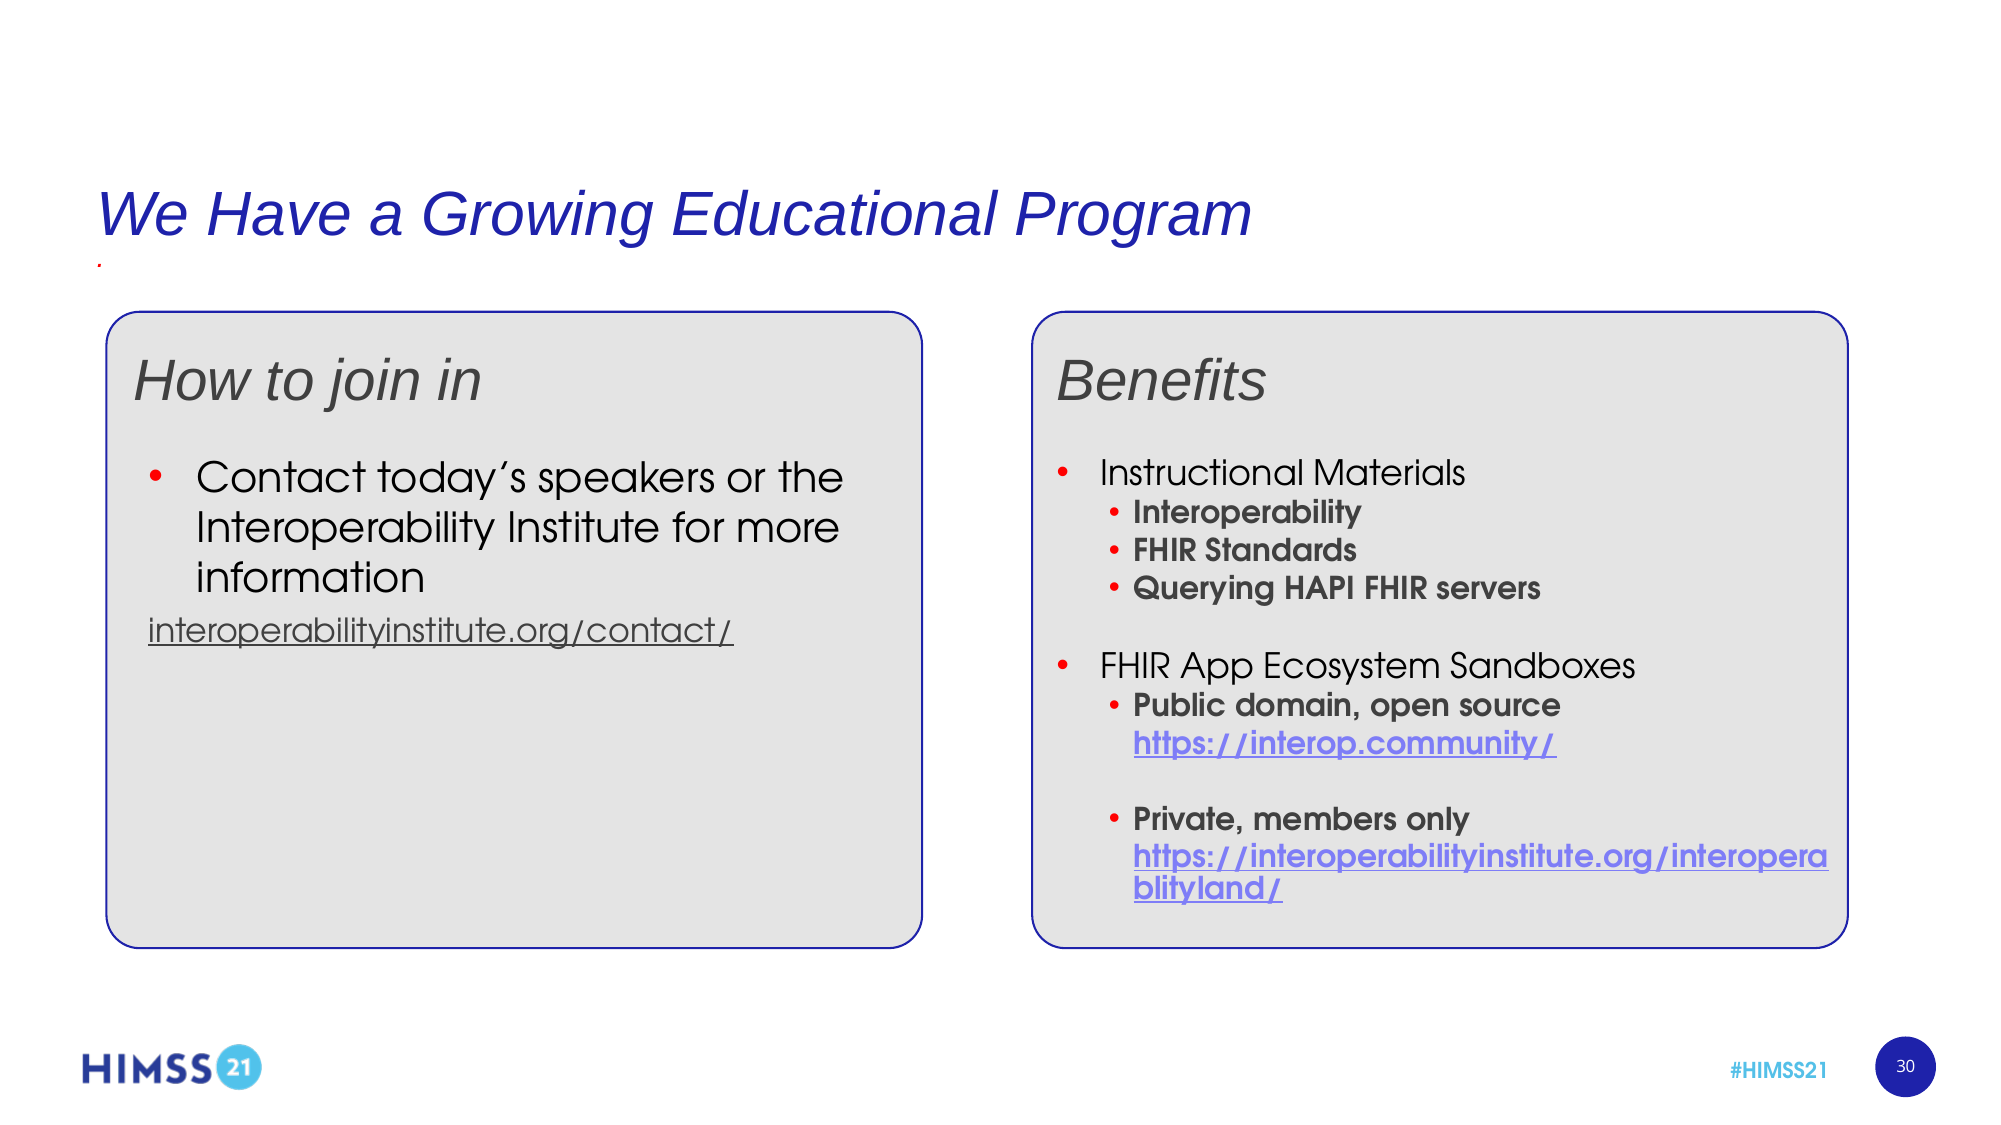

# We Have a Growing Educational Program .

How to join in
Benefits
Instructional Materials
Interoperability
FHIR Standards
Querying HAPI FHIR servers
FHIR App Ecosystem Sandboxes
Public domain, open source   https://interop.community/
Private, members only  https://interoperabilityinstitute.org/interoperablityland/

Contact today’s speakers or the Interoperability Institute for more information
interoperabilityinstitute.org/contact/

30